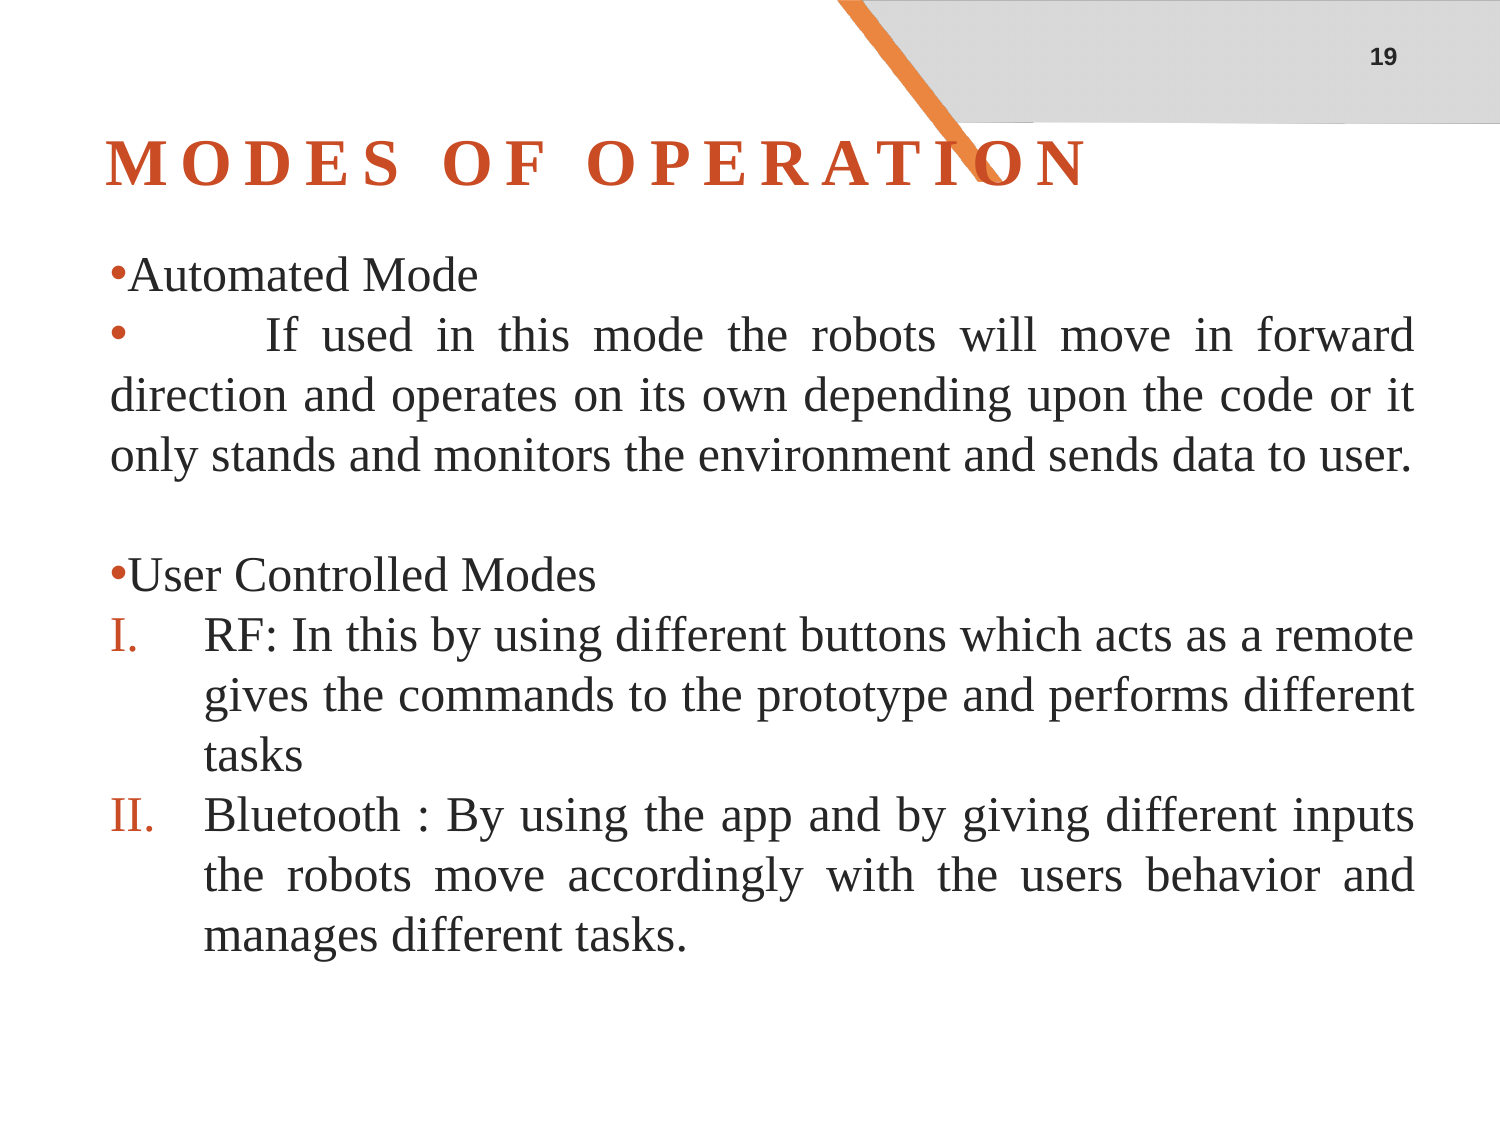

19
# MODES OF OPERATION
Automated Mode
      If used in this mode the robots will move in forward direction and operates on its own depending upon the code or it only stands and monitors the environment and sends data to user.

User Controlled Modes
RF: In this by using different buttons which acts as a remote gives the commands to the prototype and performs different tasks
Bluetooth : By using the app and by giving different inputs the robots move accordingly with the users behavior and manages different tasks.